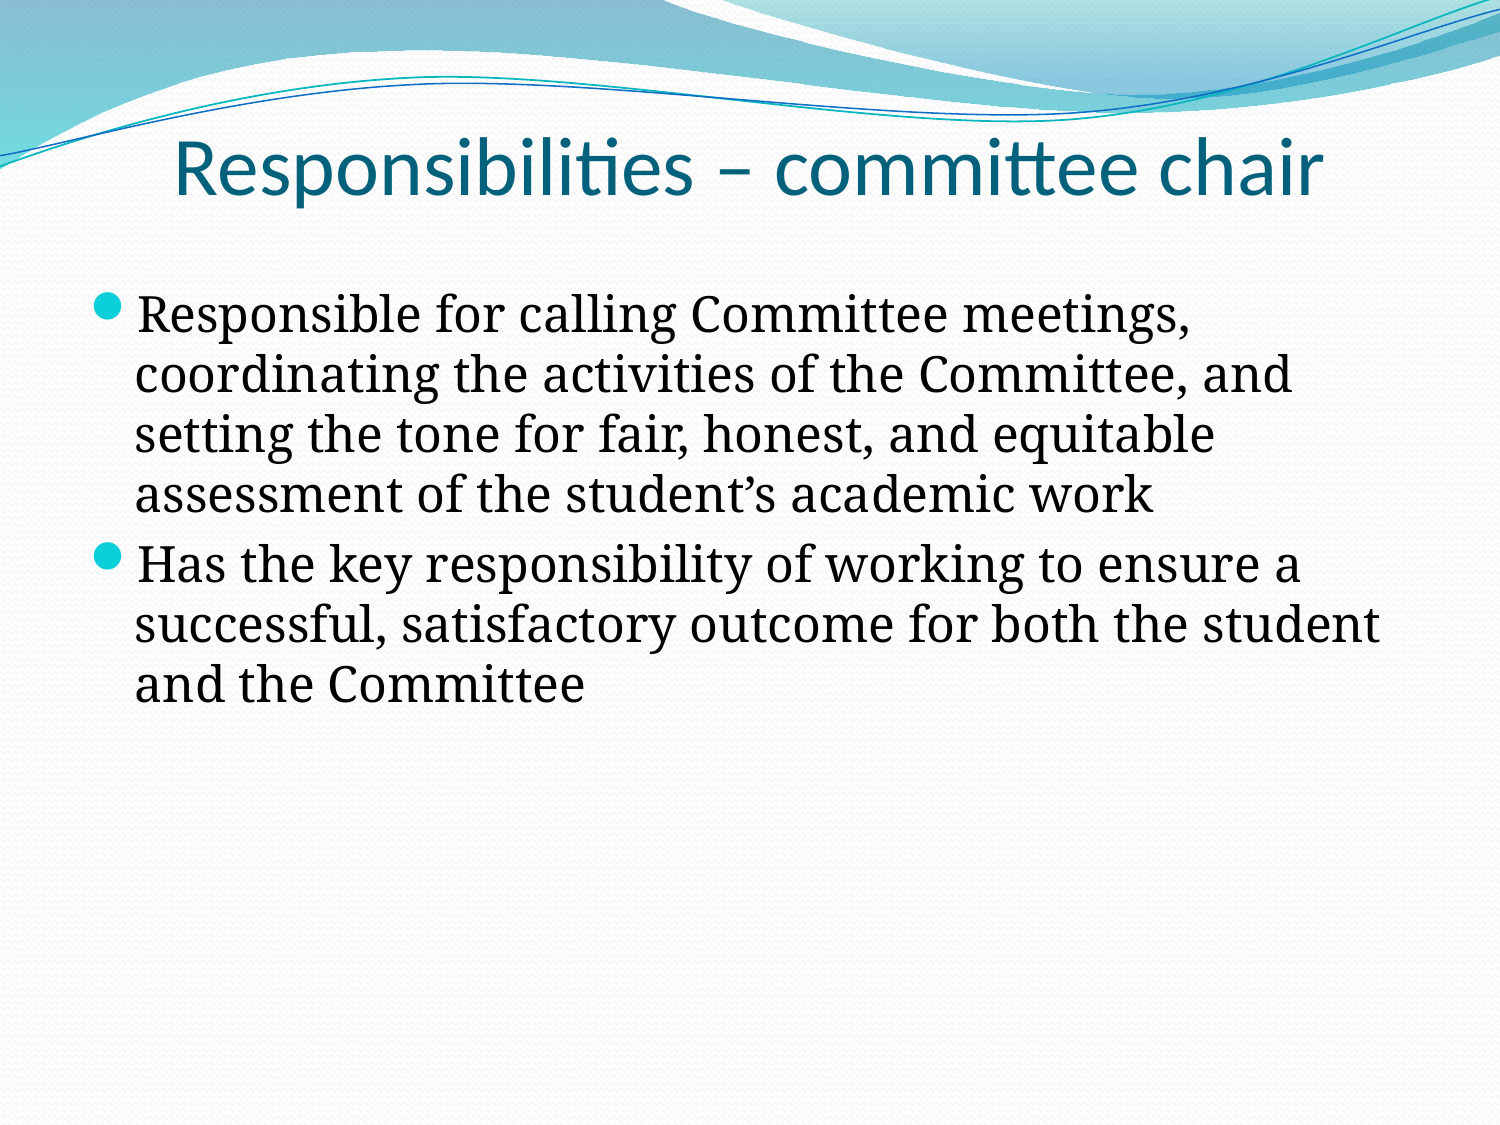

# Responsibilities – committee chair
Responsible for calling Committee meetings, coordinating the activities of the Committee, and setting the tone for fair, honest, and equitable assessment of the student’s academic work
Has the key responsibility of working to ensure a successful, satisfactory outcome for both the student and the Committee